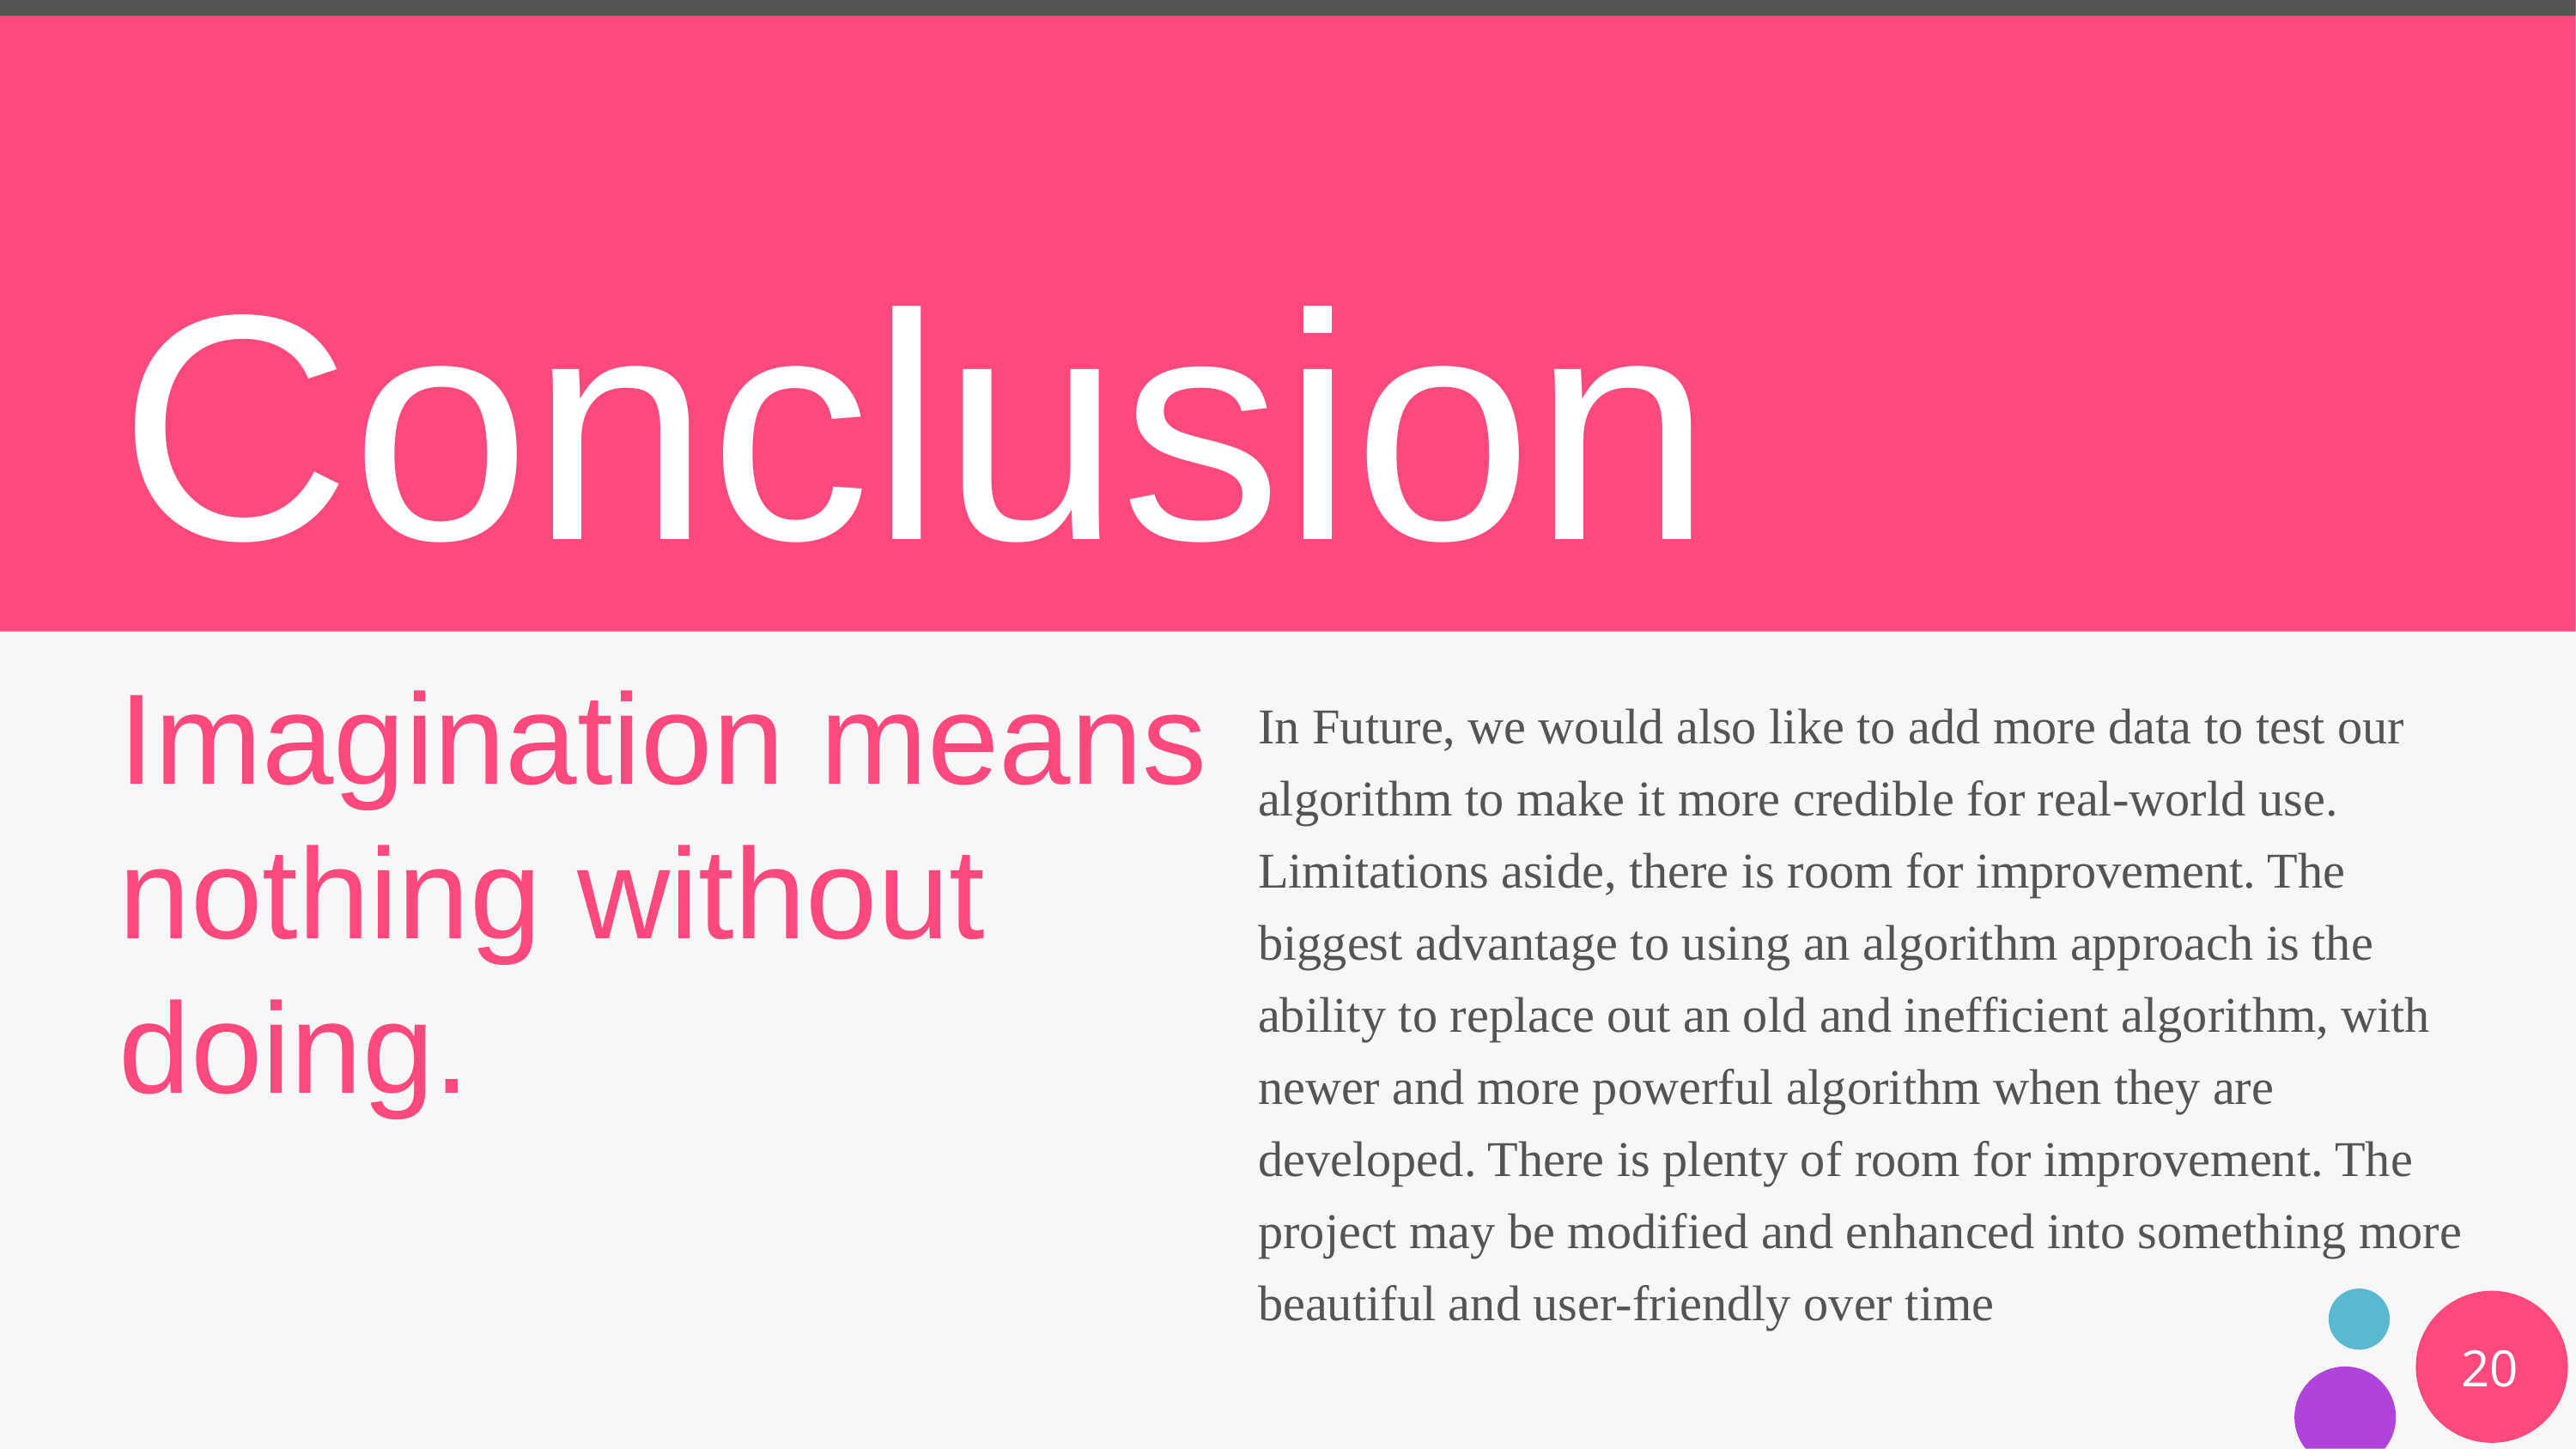

# Conclusion
Imagination means nothing without doing.
In Future, we would also like to add more data to test our algorithm to make it more credible for real-world use. Limitations aside, there is room for improvement. The biggest advantage to using an algorithm approach is the ability to replace out an old and inefficient algorithm, with newer and more powerful algorithm when they are developed. There is plenty of room for improvement. The project may be modified and enhanced into something more beautiful and user-friendly over time
20